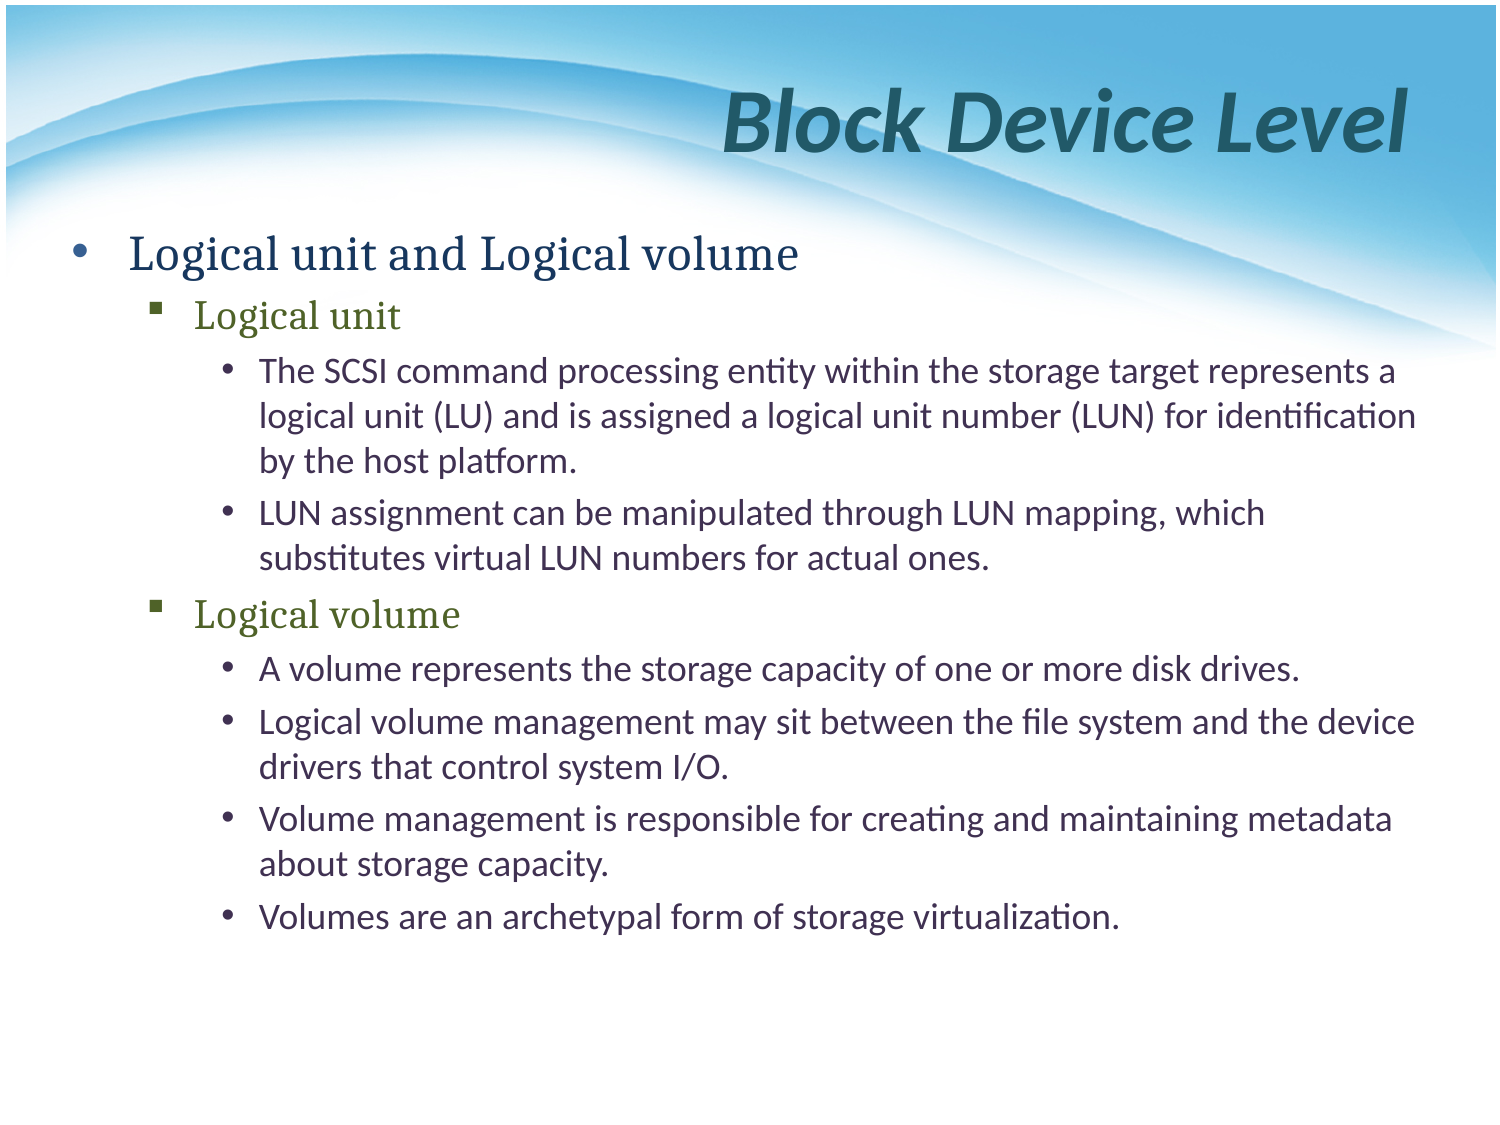

# Block Device Level
Logical unit and Logical volume
Logical unit
The SCSI command processing entity within the storage target represents a logical unit (LU) and is assigned a logical unit number (LUN) for identification by the host platform.
LUN assignment can be manipulated through LUN mapping, which substitutes virtual LUN numbers for actual ones.
Logical volume
A volume represents the storage capacity of one or more disk drives.
Logical volume management may sit between the file system and the device drivers that control system I/O.
Volume management is responsible for creating and maintaining metadata about storage capacity.
Volumes are an archetypal form of storage virtualization.